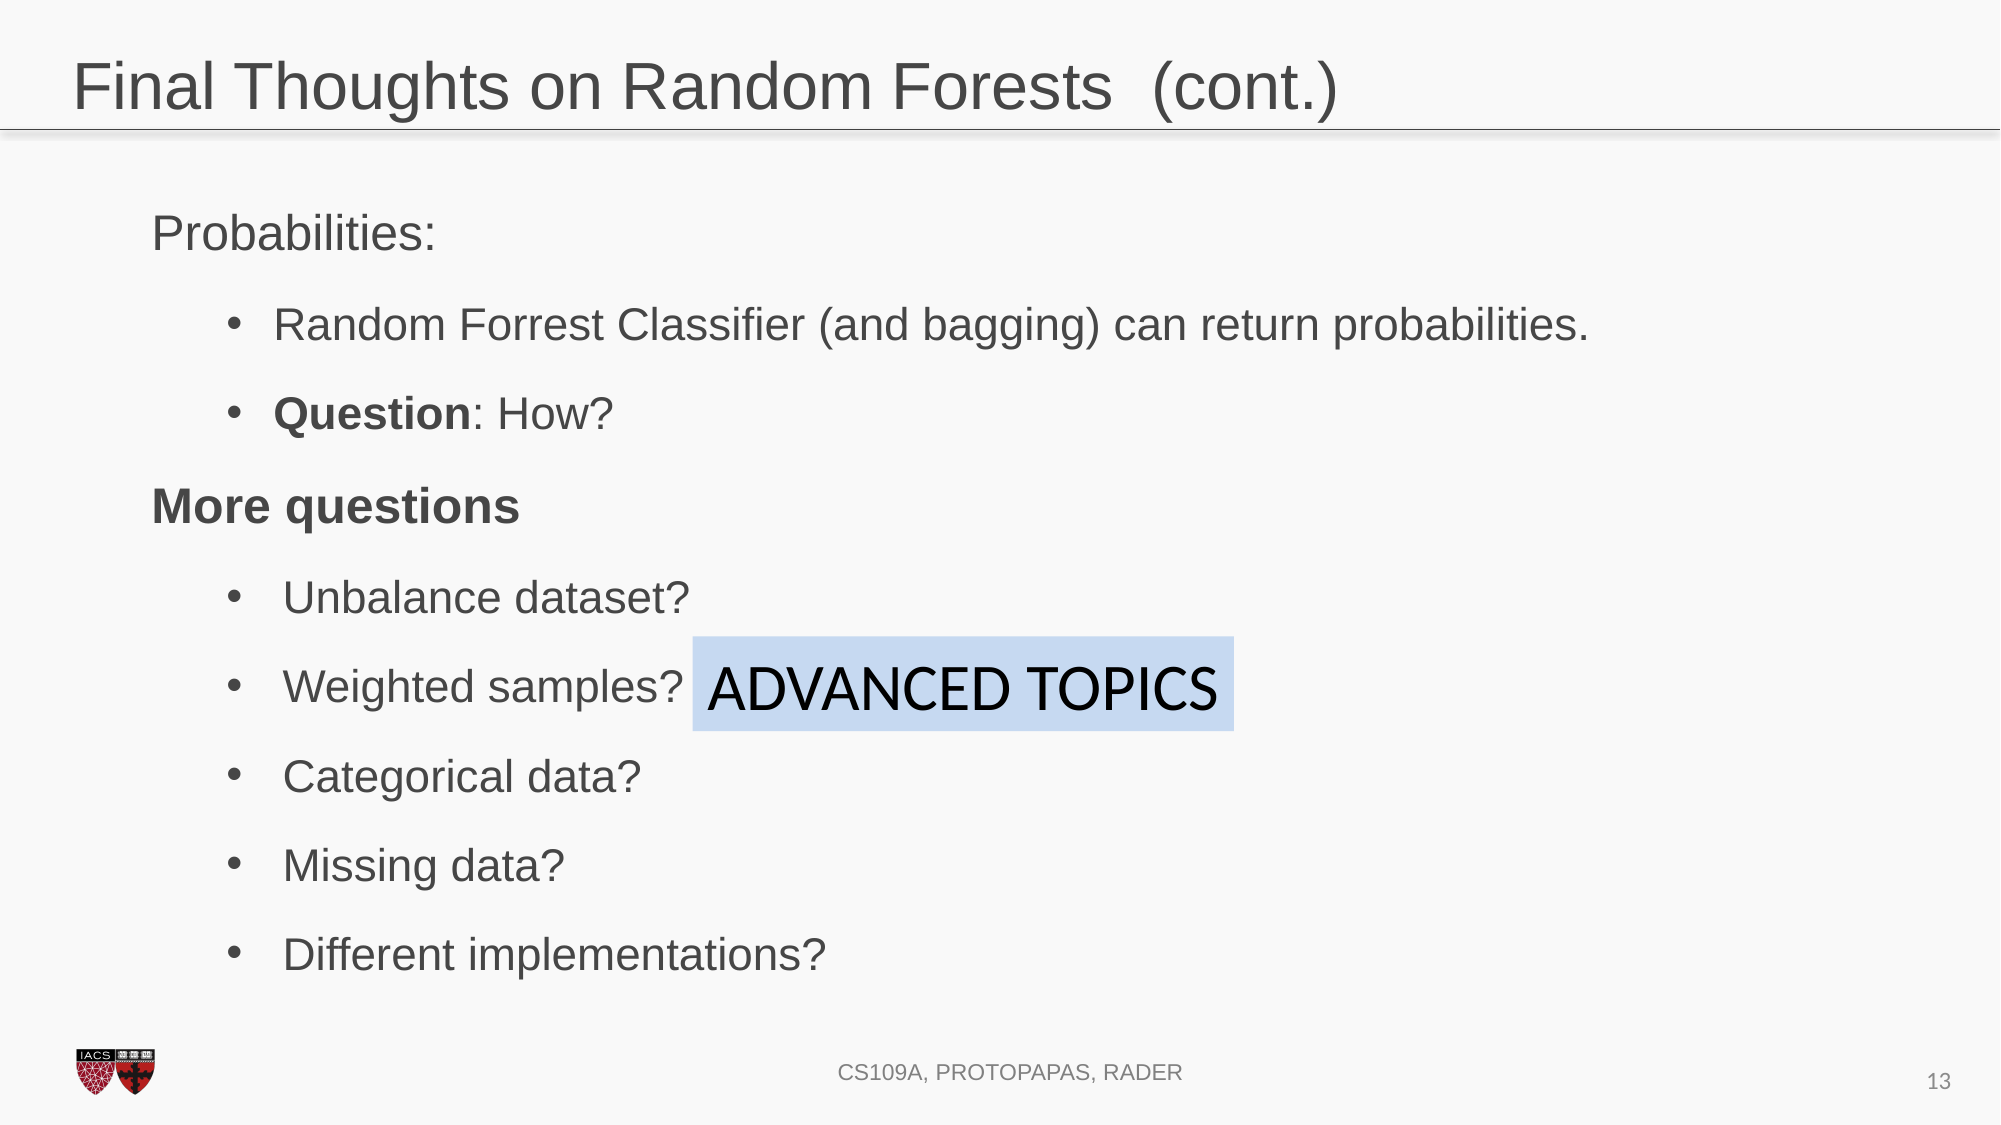

# Final Thoughts on Random Forests  (cont.)
Probabilities:
Random Forrest Classifier (and bagging) can return probabilities.
Question: How?
More questions
Unbalance dataset?
Weighted samples?
Categorical data?
Missing data?
Different implementations?

ADVANCED TOPICS
13